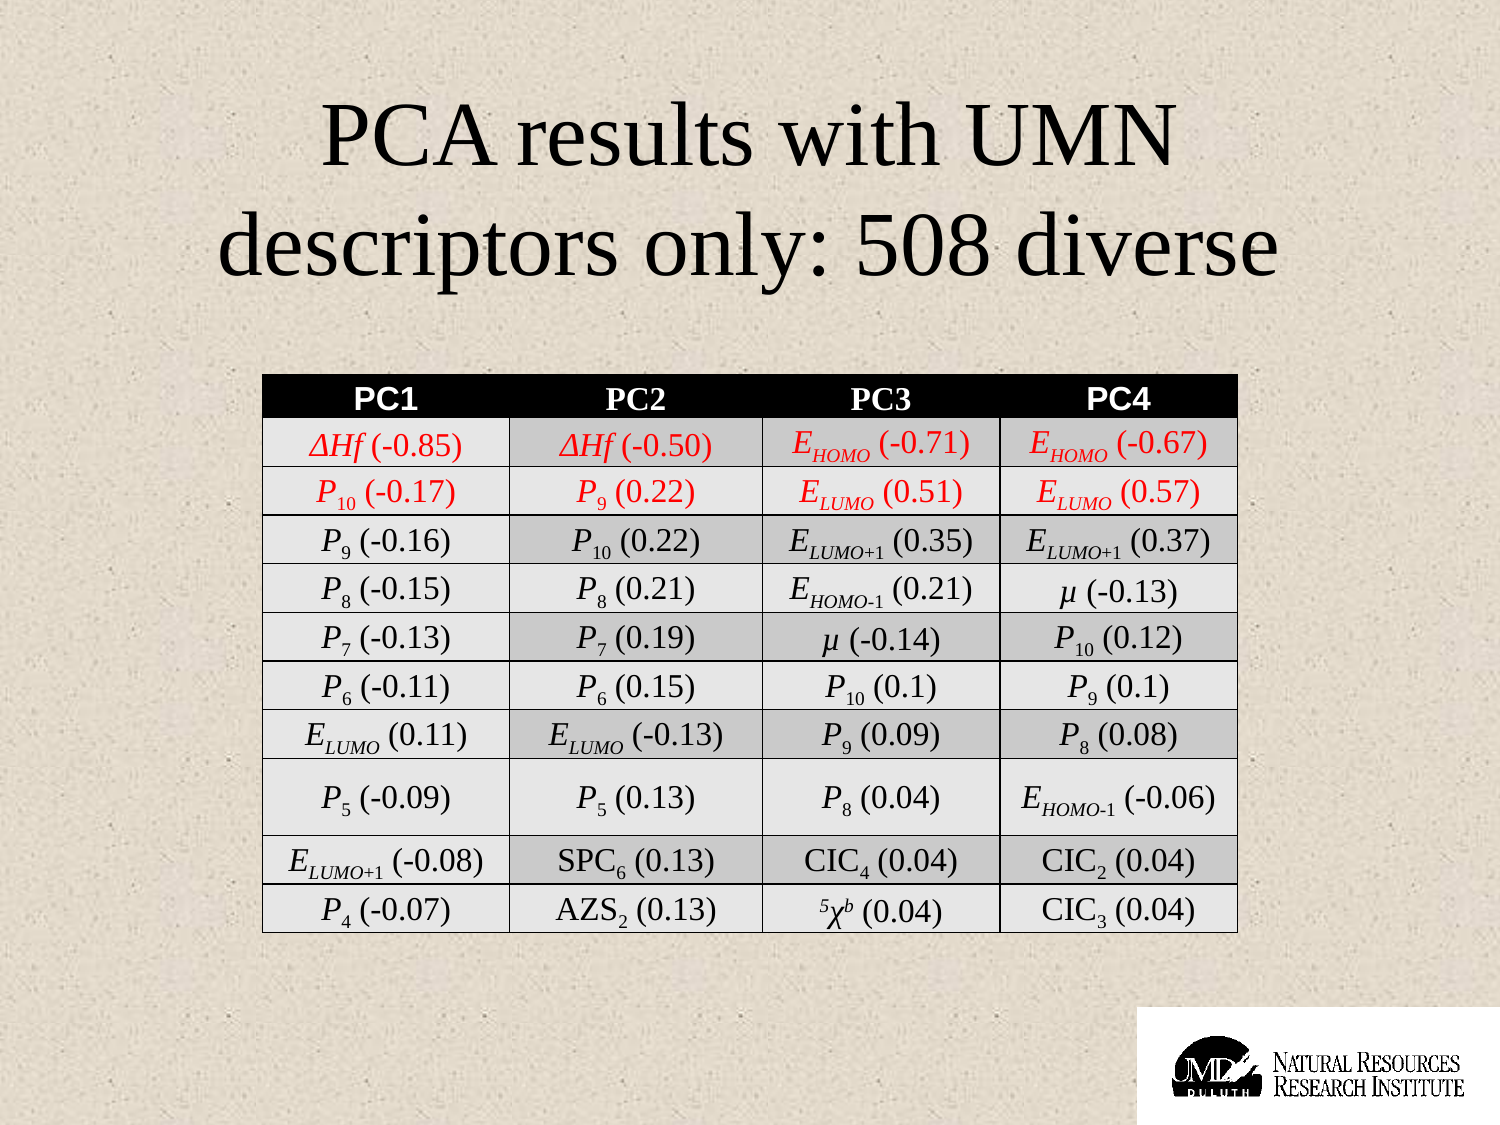

# PCA results with UMN descriptors only: 508 diverse
| PC1 | PC2 | PC3 | PC4 |
| --- | --- | --- | --- |
| ΔHf (-0.85) | ΔHf (-0.50) | EHOMO (-0.71) | EHOMO (-0.67) |
| P10 (-0.17) | P9 (0.22) | ELUMO (0.51) | ELUMO (0.57) |
| P9 (-0.16) | P10 (0.22) | ELUMO+1 (0.35) | ELUMO+1 (0.37) |
| P8 (-0.15) | P8 (0.21) | EHOMO-1 (0.21) | µ (-0.13) |
| P7 (-0.13) | P7 (0.19) | µ (-0.14) | P10 (0.12) |
| P6 (-0.11) | P6 (0.15) | P10 (0.1) | P9 (0.1) |
| ELUMO (0.11) | ELUMO (-0.13) | P9 (0.09) | P8 (0.08) |
| P5 (-0.09) | P5 (0.13) | P8 (0.04) | EHOMO-1 (-0.06) |
| ELUMO+1 (-0.08) | SPC6 (0.13) | CIC4 (0.04) | CIC2 (0.04) |
| P4 (-0.07) | AZS2 (0.13) | 5χb (0.04) | CIC3 (0.04) |